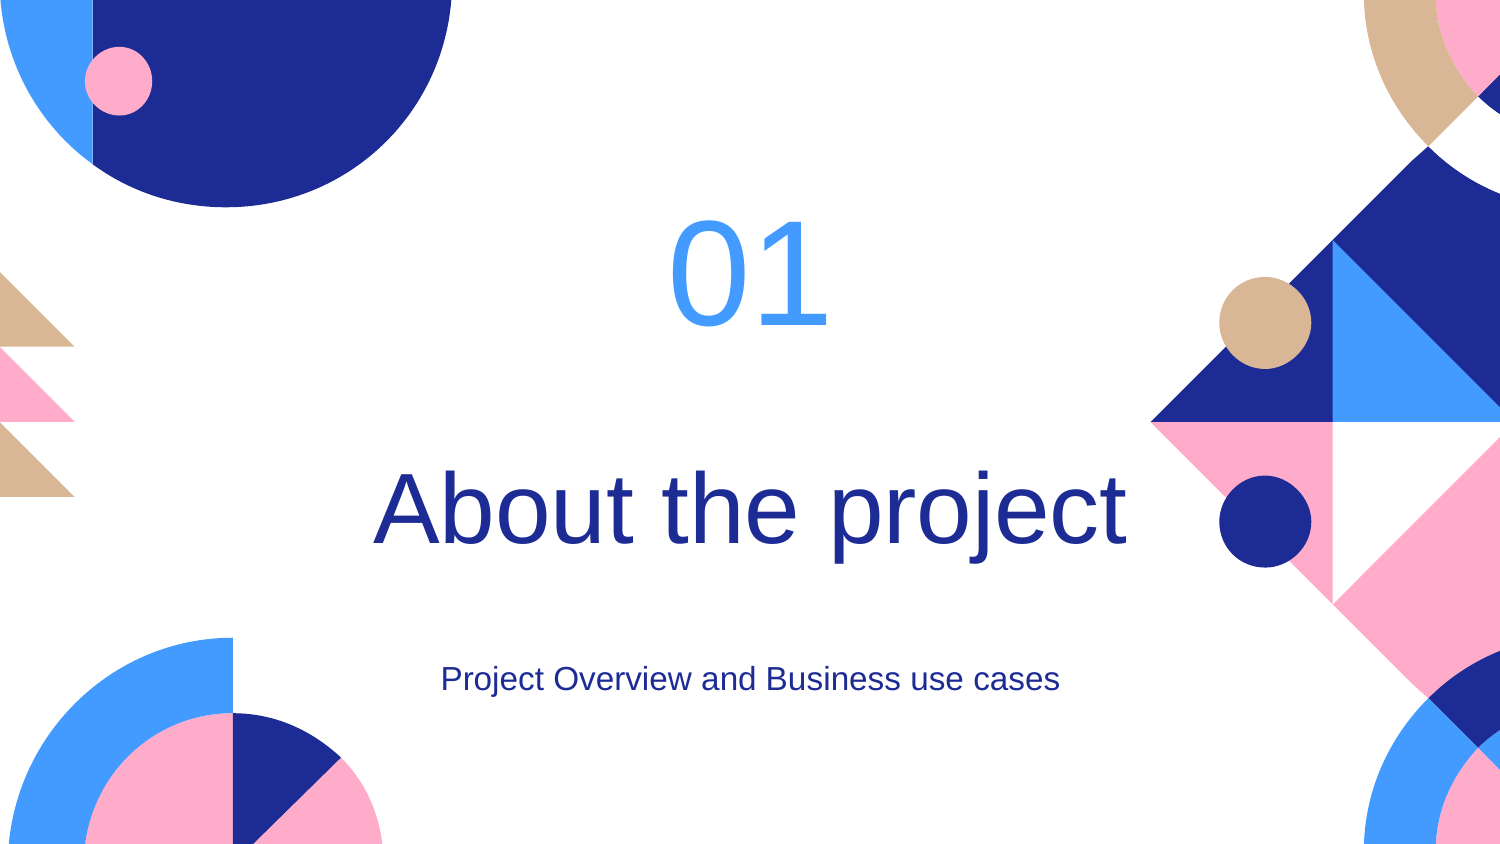

01
# About the project
Project Overview and Business use cases